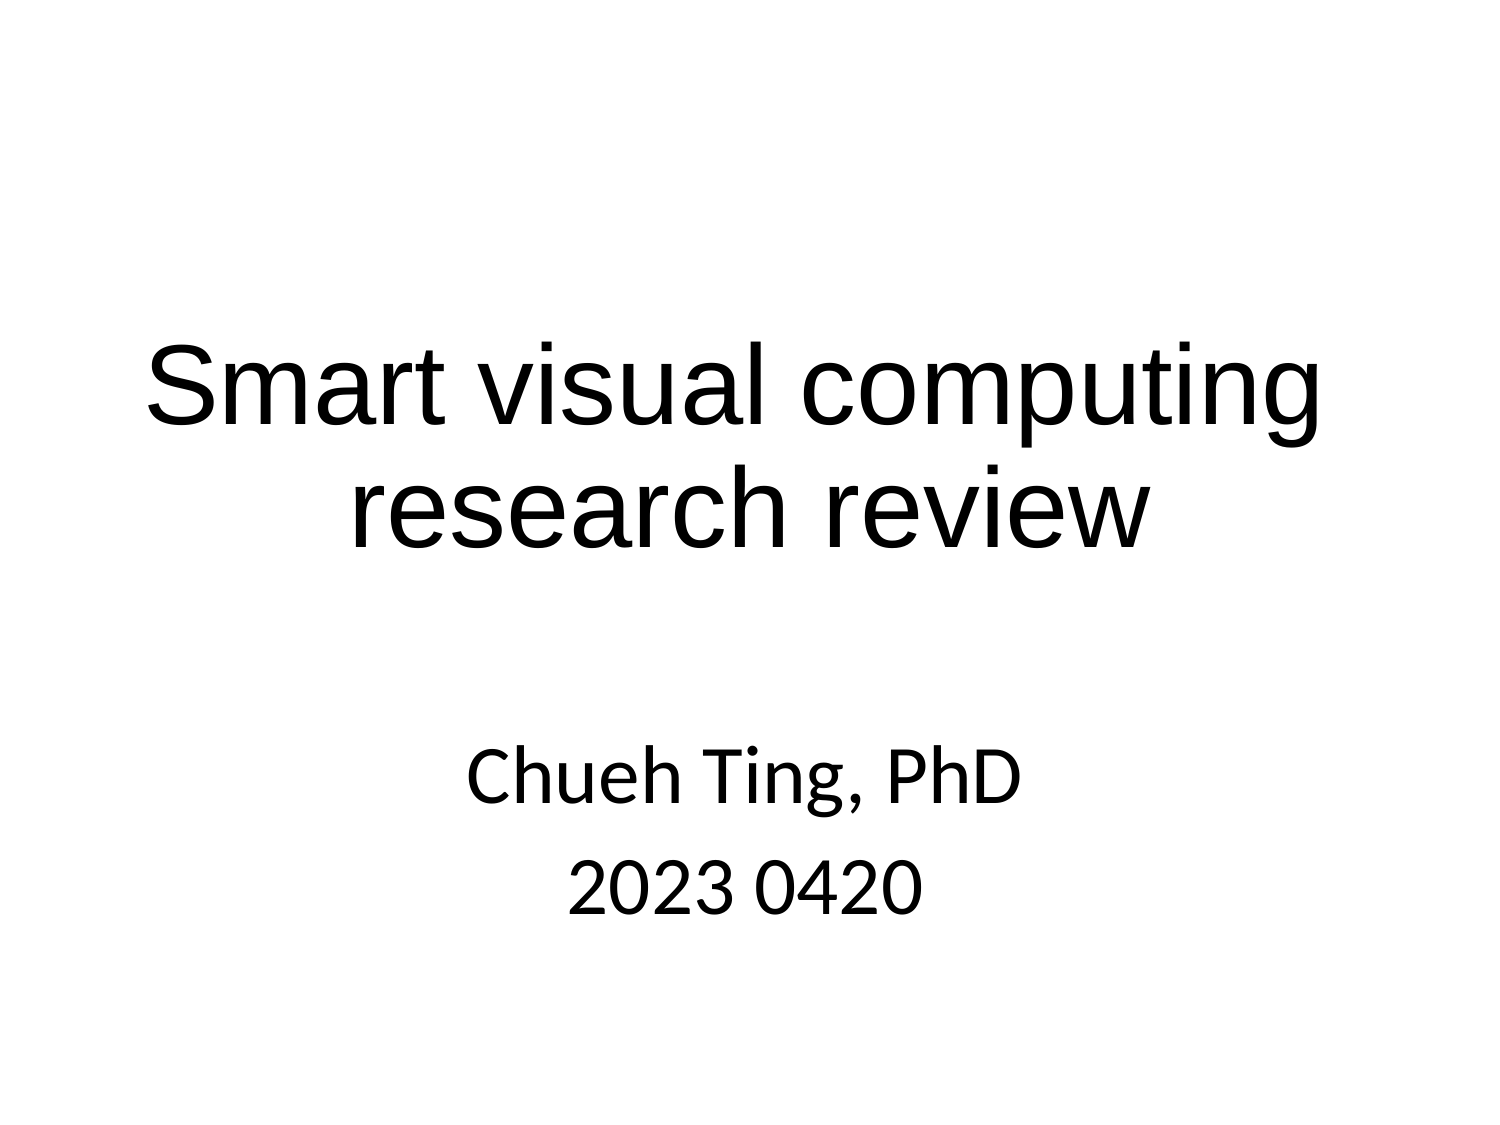

# Smart visual computing  research review
Chueh Ting, PhD
2023 0420